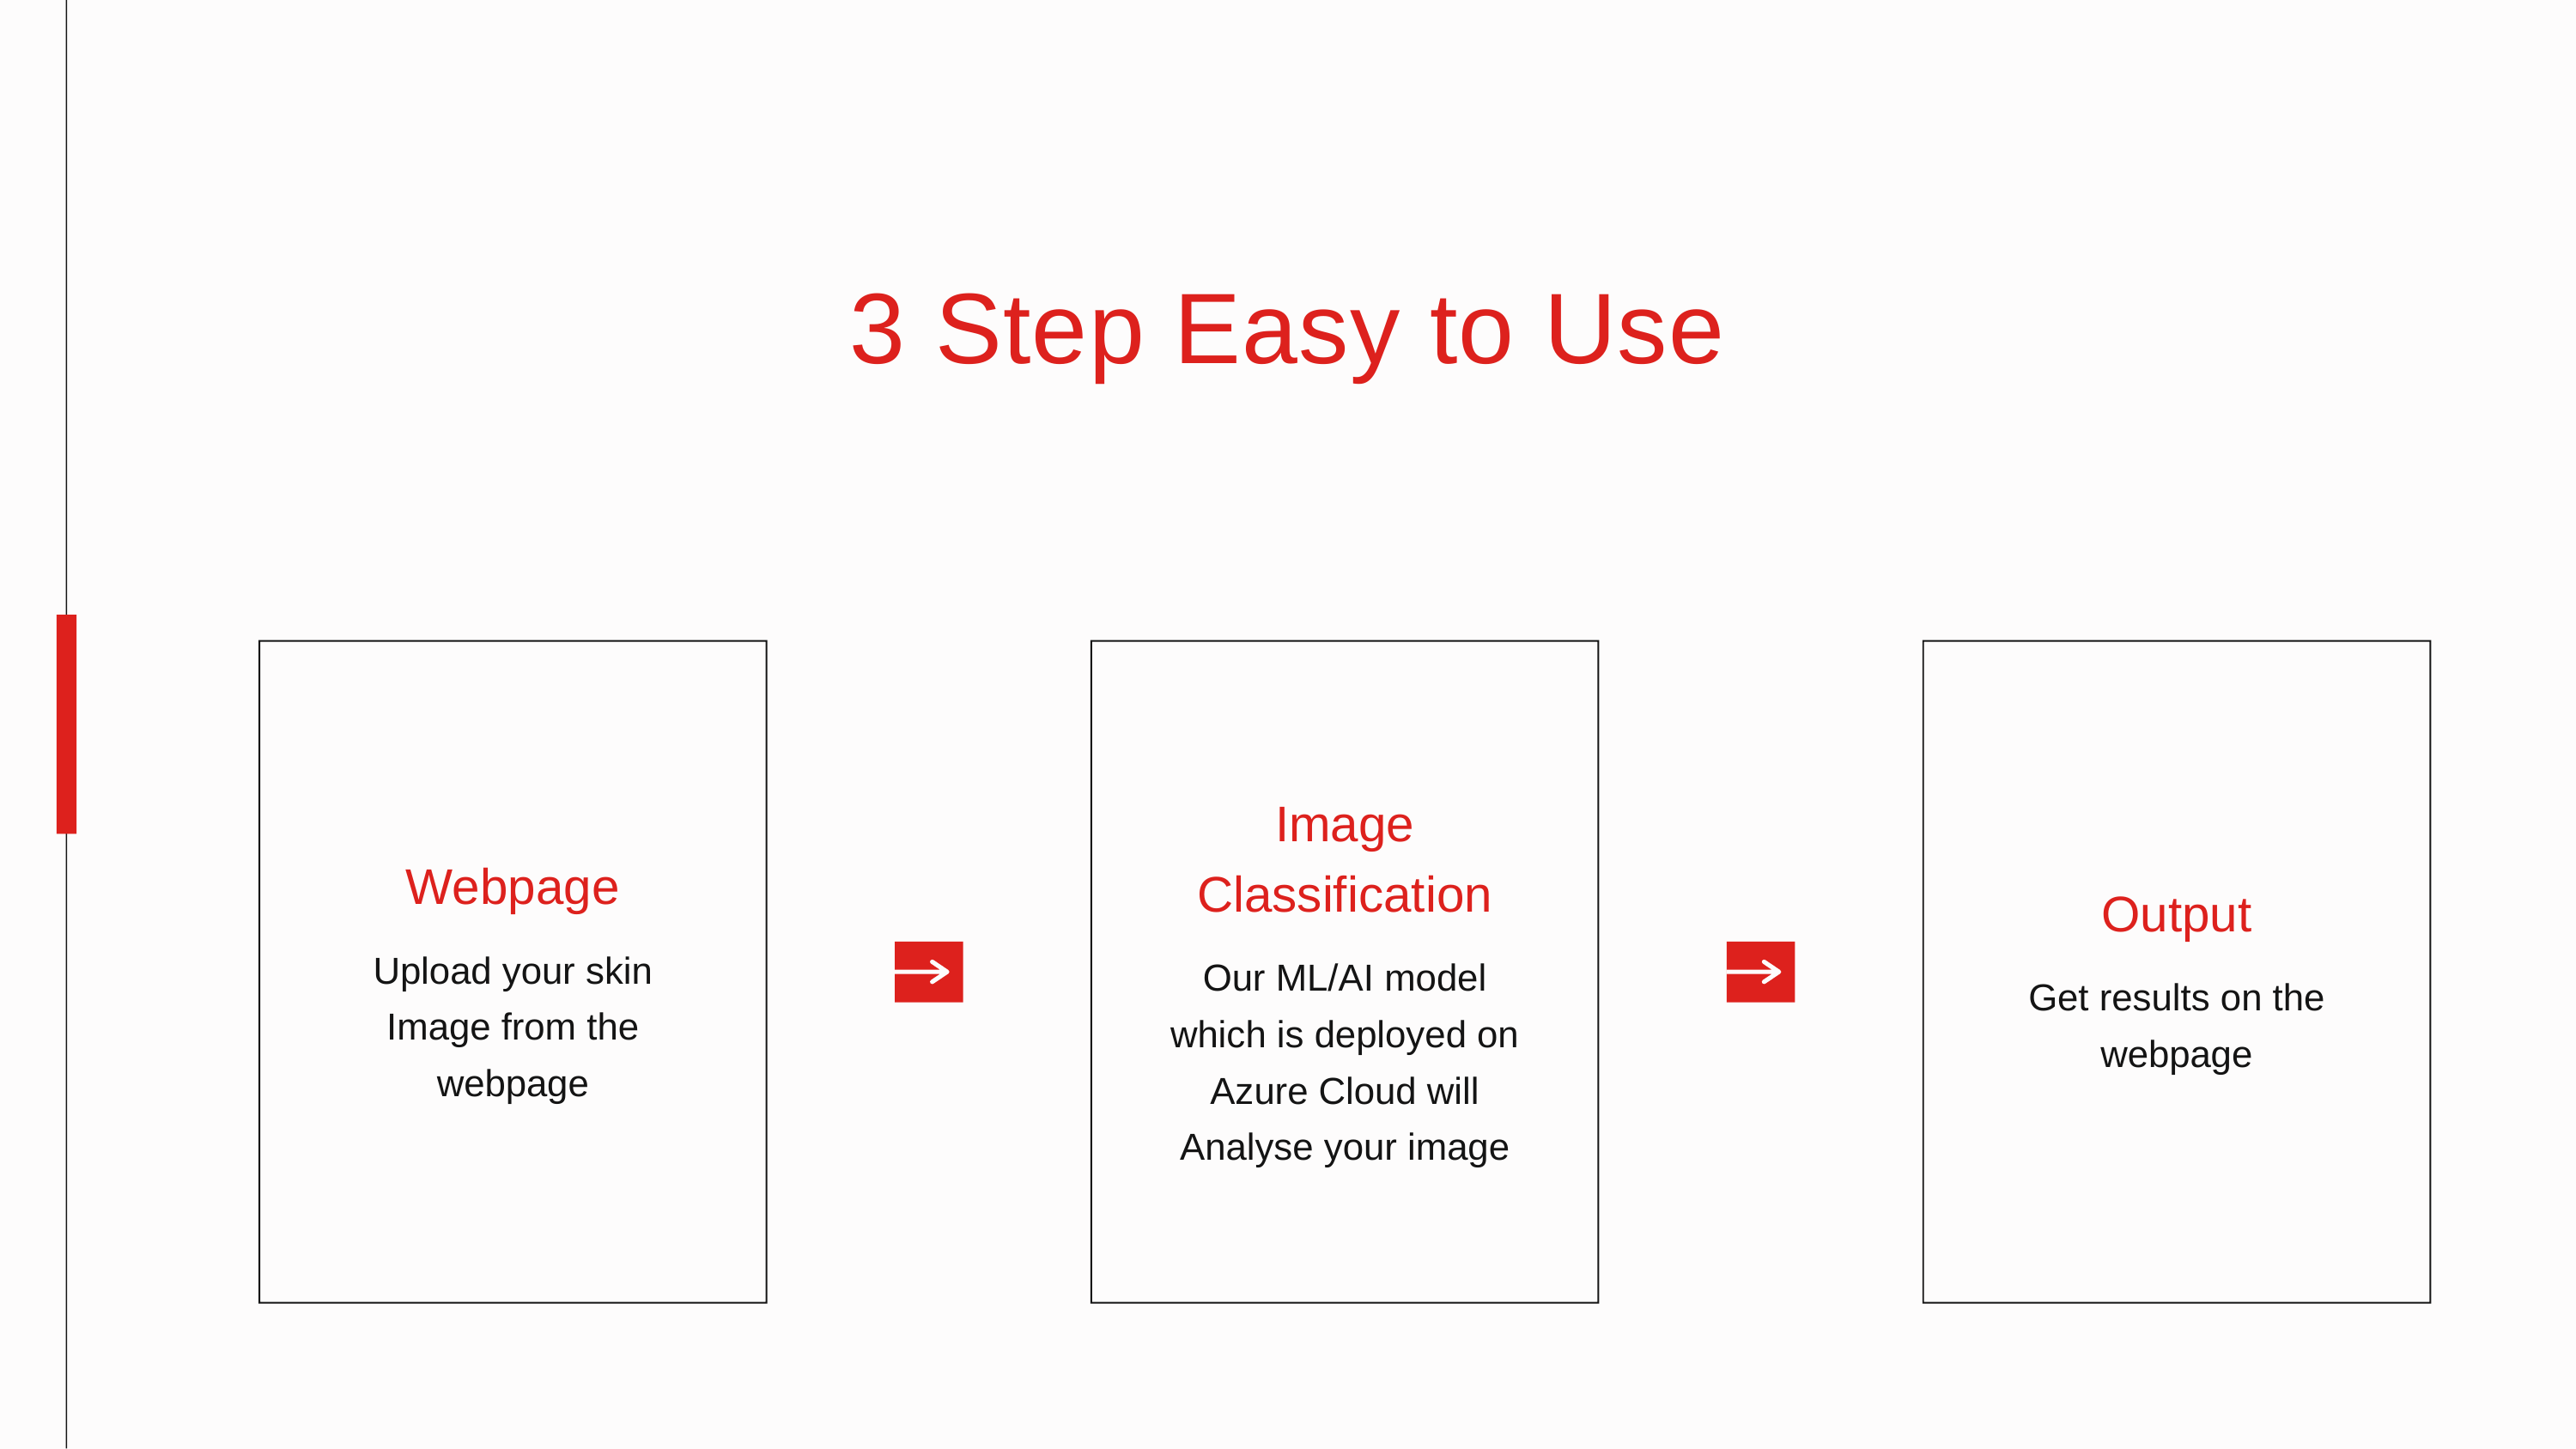

3 Step Easy to Use

Image Classification
Our ML/AI model which is deployed on Azure Cloud will Analyse your image
Webpage
Upload your skin Image from the webpage
Output
Get results on the webpage